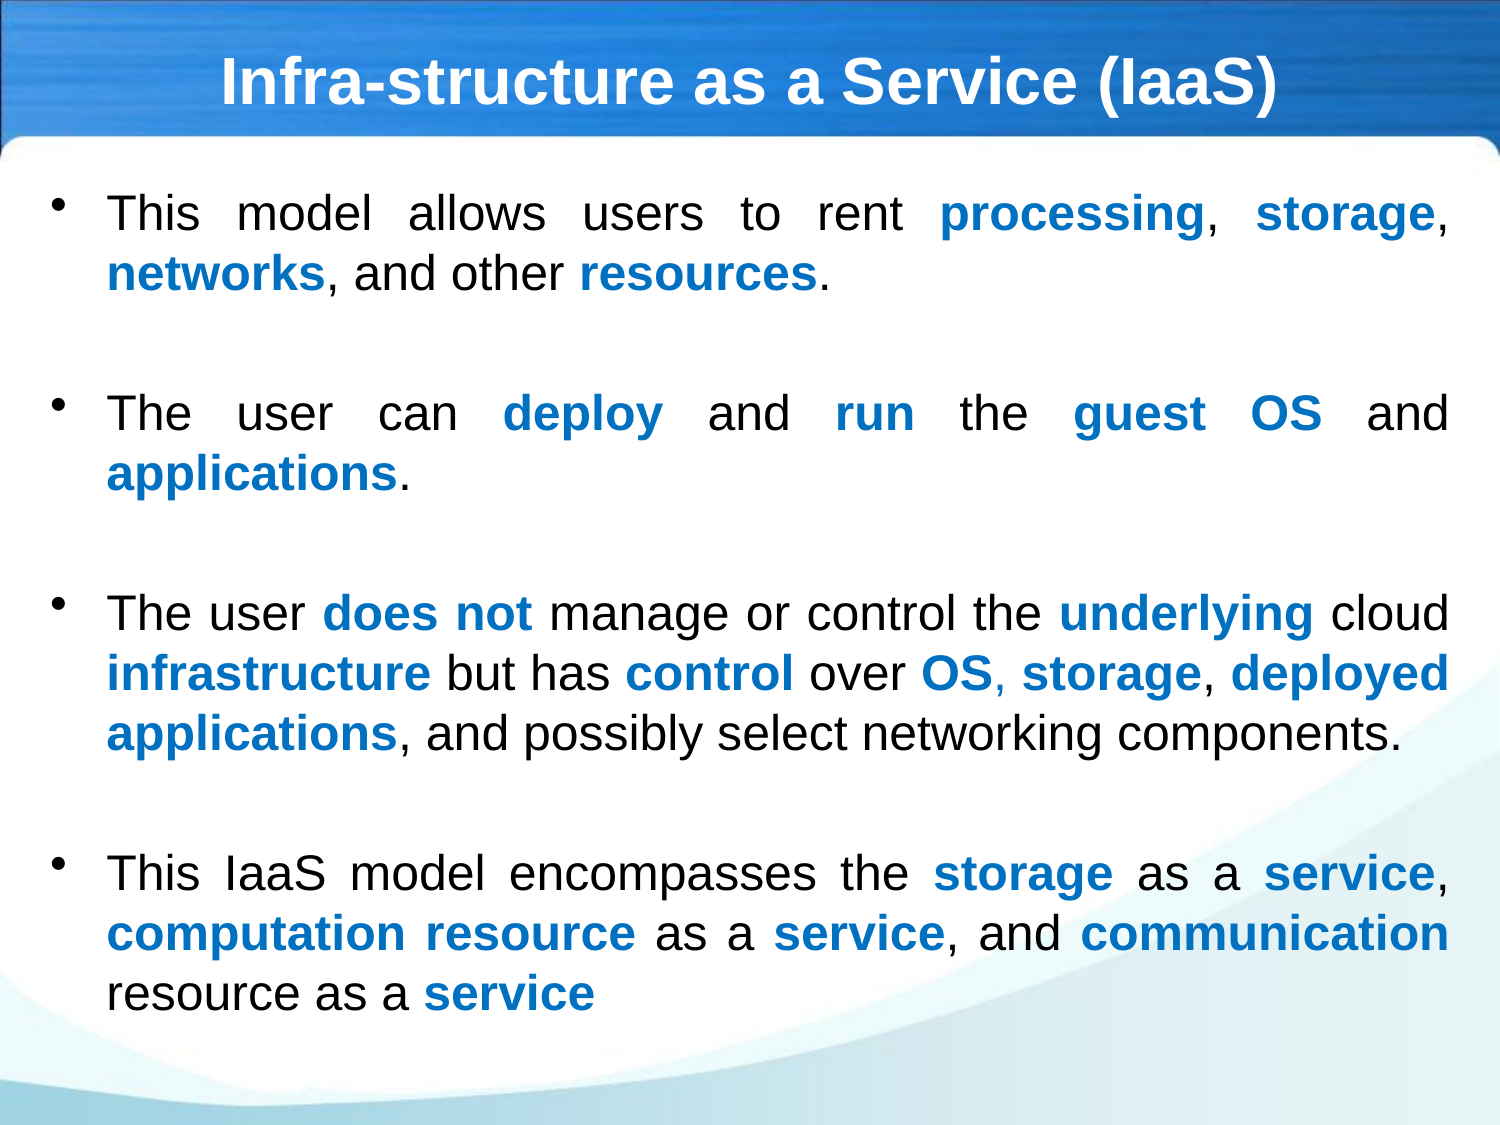

# Infra-structure as a Service (IaaS)
This model allows users to rent processing, storage, networks, and other resources.

The user can deploy and run the guest OS and applications.

The user does not manage or control the underlying cloud infrastructure but has control over OS, storage, deployed applications, and possibly select networking components.

This IaaS model encompasses the storage as a service, computation resource as a service, and communication resource as a service